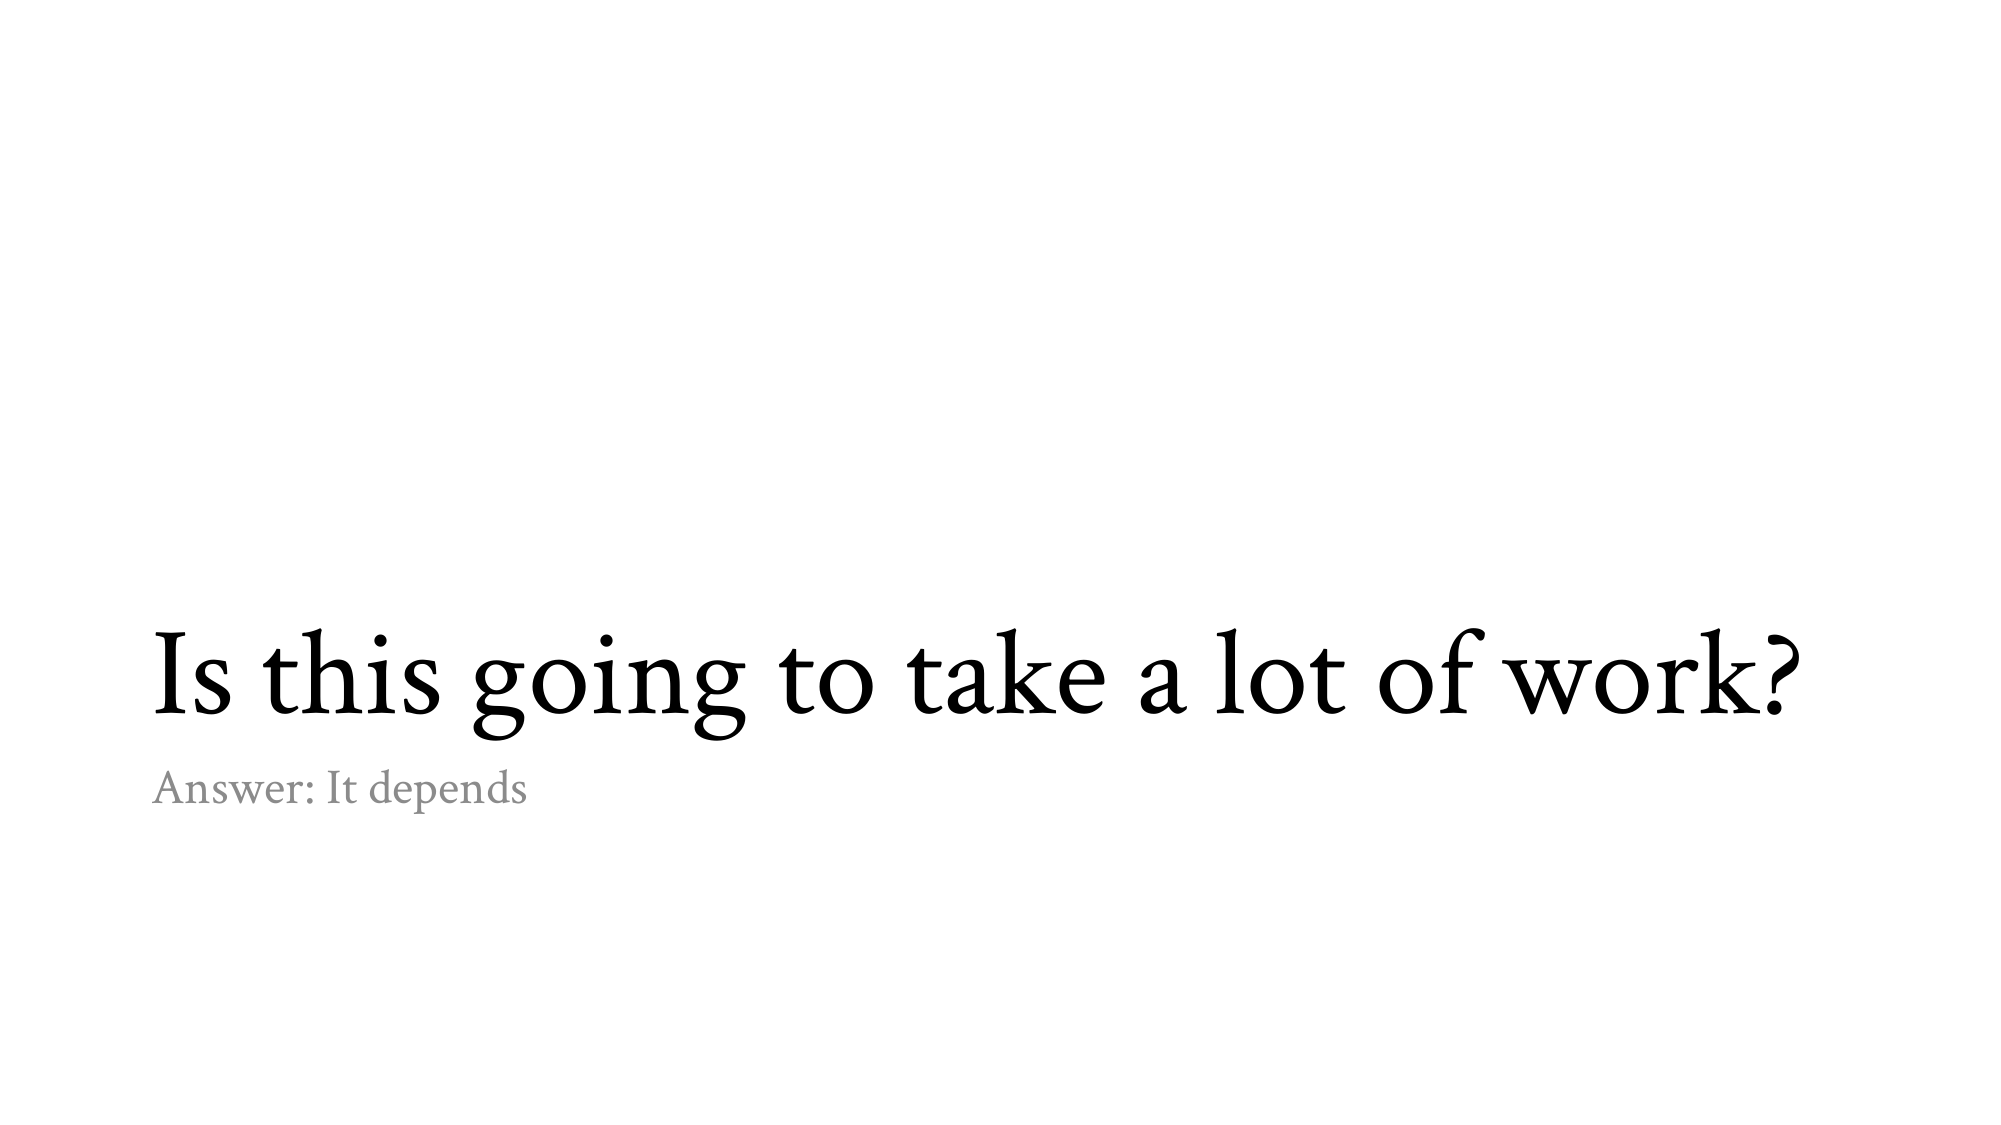

# Is this going to take a lot of work?
Answer: It depends